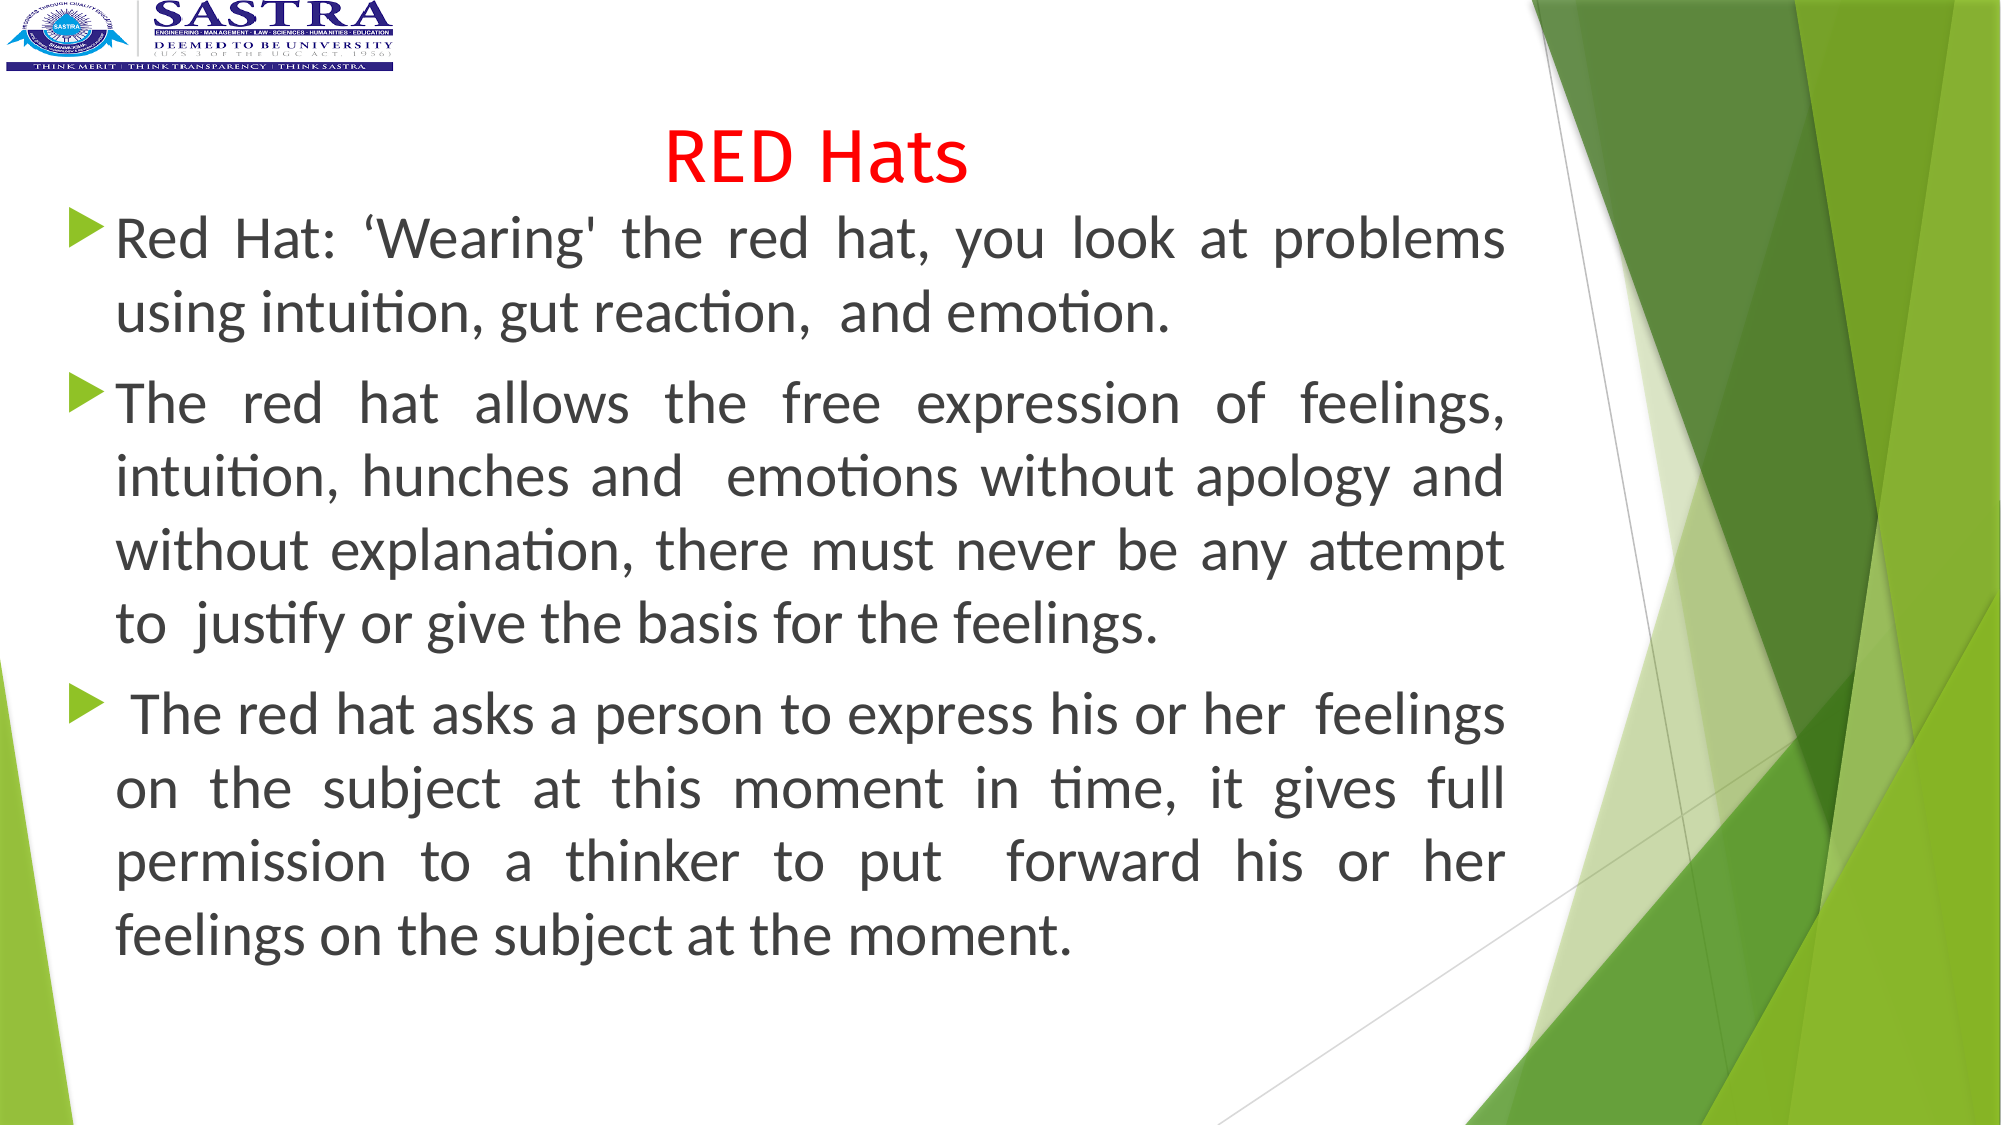

# RED Hats
Red Hat: ‘Wearing' the red hat, you look at problems using intuition, gut reaction,  and emotion.
The red hat allows the free expression of feelings, intuition, hunches and  emotions without apology and without explanation, there must never be any attempt to  justify or give the basis for the feelings.
 The red hat asks a person to express his or her  feelings on the subject at this moment in time, it gives full permission to a thinker to put  forward his or her feelings on the subject at the moment.